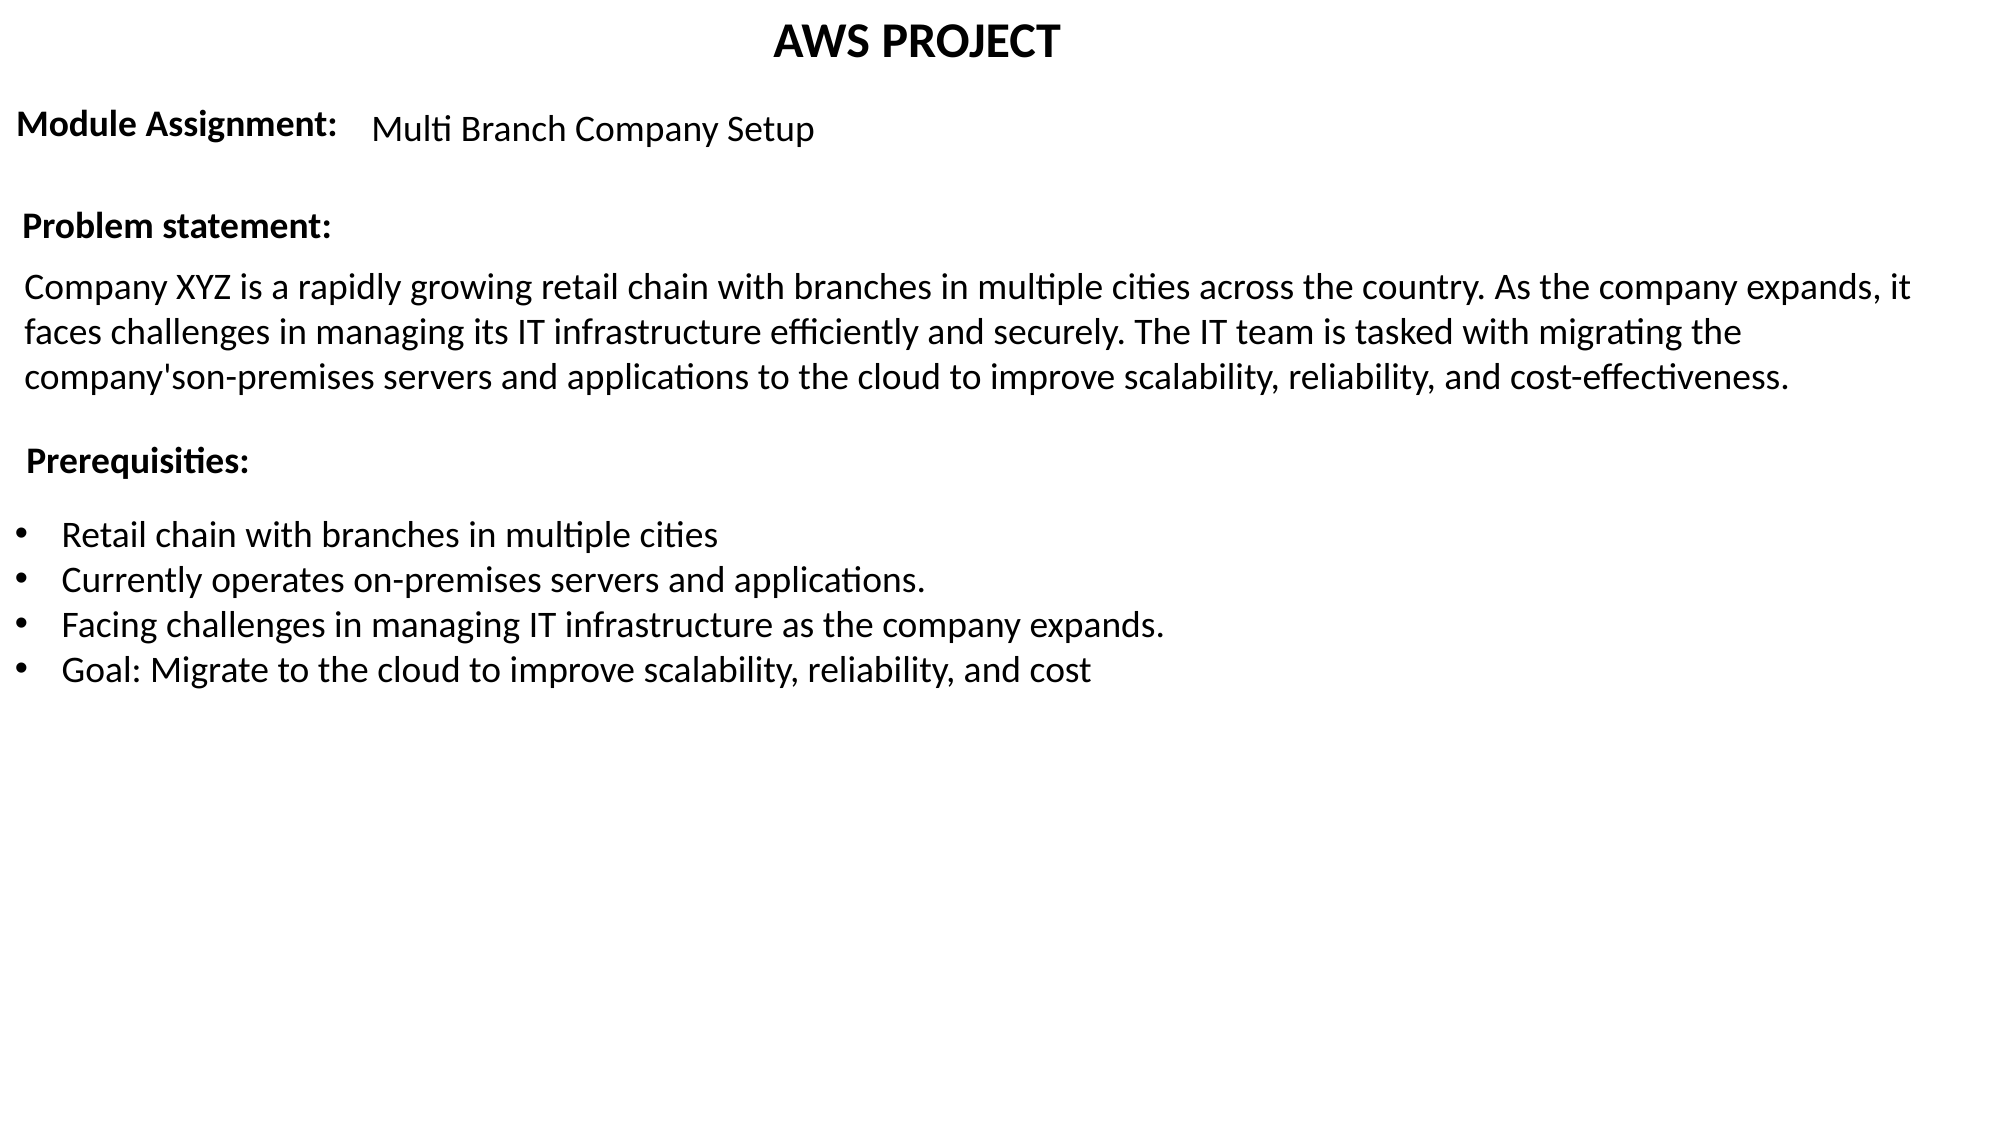

AWS PROJECT
Module Assignment:
Multi Branch Company Setup
Problem statement:
Company XYZ is a rapidly growing retail chain with branches in multiple cities across the country. As the company expands, it faces challenges in managing its IT infrastructure efficiently and securely. The IT team is tasked with migrating the company'son-premises servers and applications to the cloud to improve scalability, reliability, and cost-effectiveness.
Retail chain with branches in multiple cities
Currently operates on-premises servers and applications.
Facing challenges in managing IT infrastructure as the company expands.
Goal: Migrate to the cloud to improve scalability, reliability, and cost
Prerequisities: